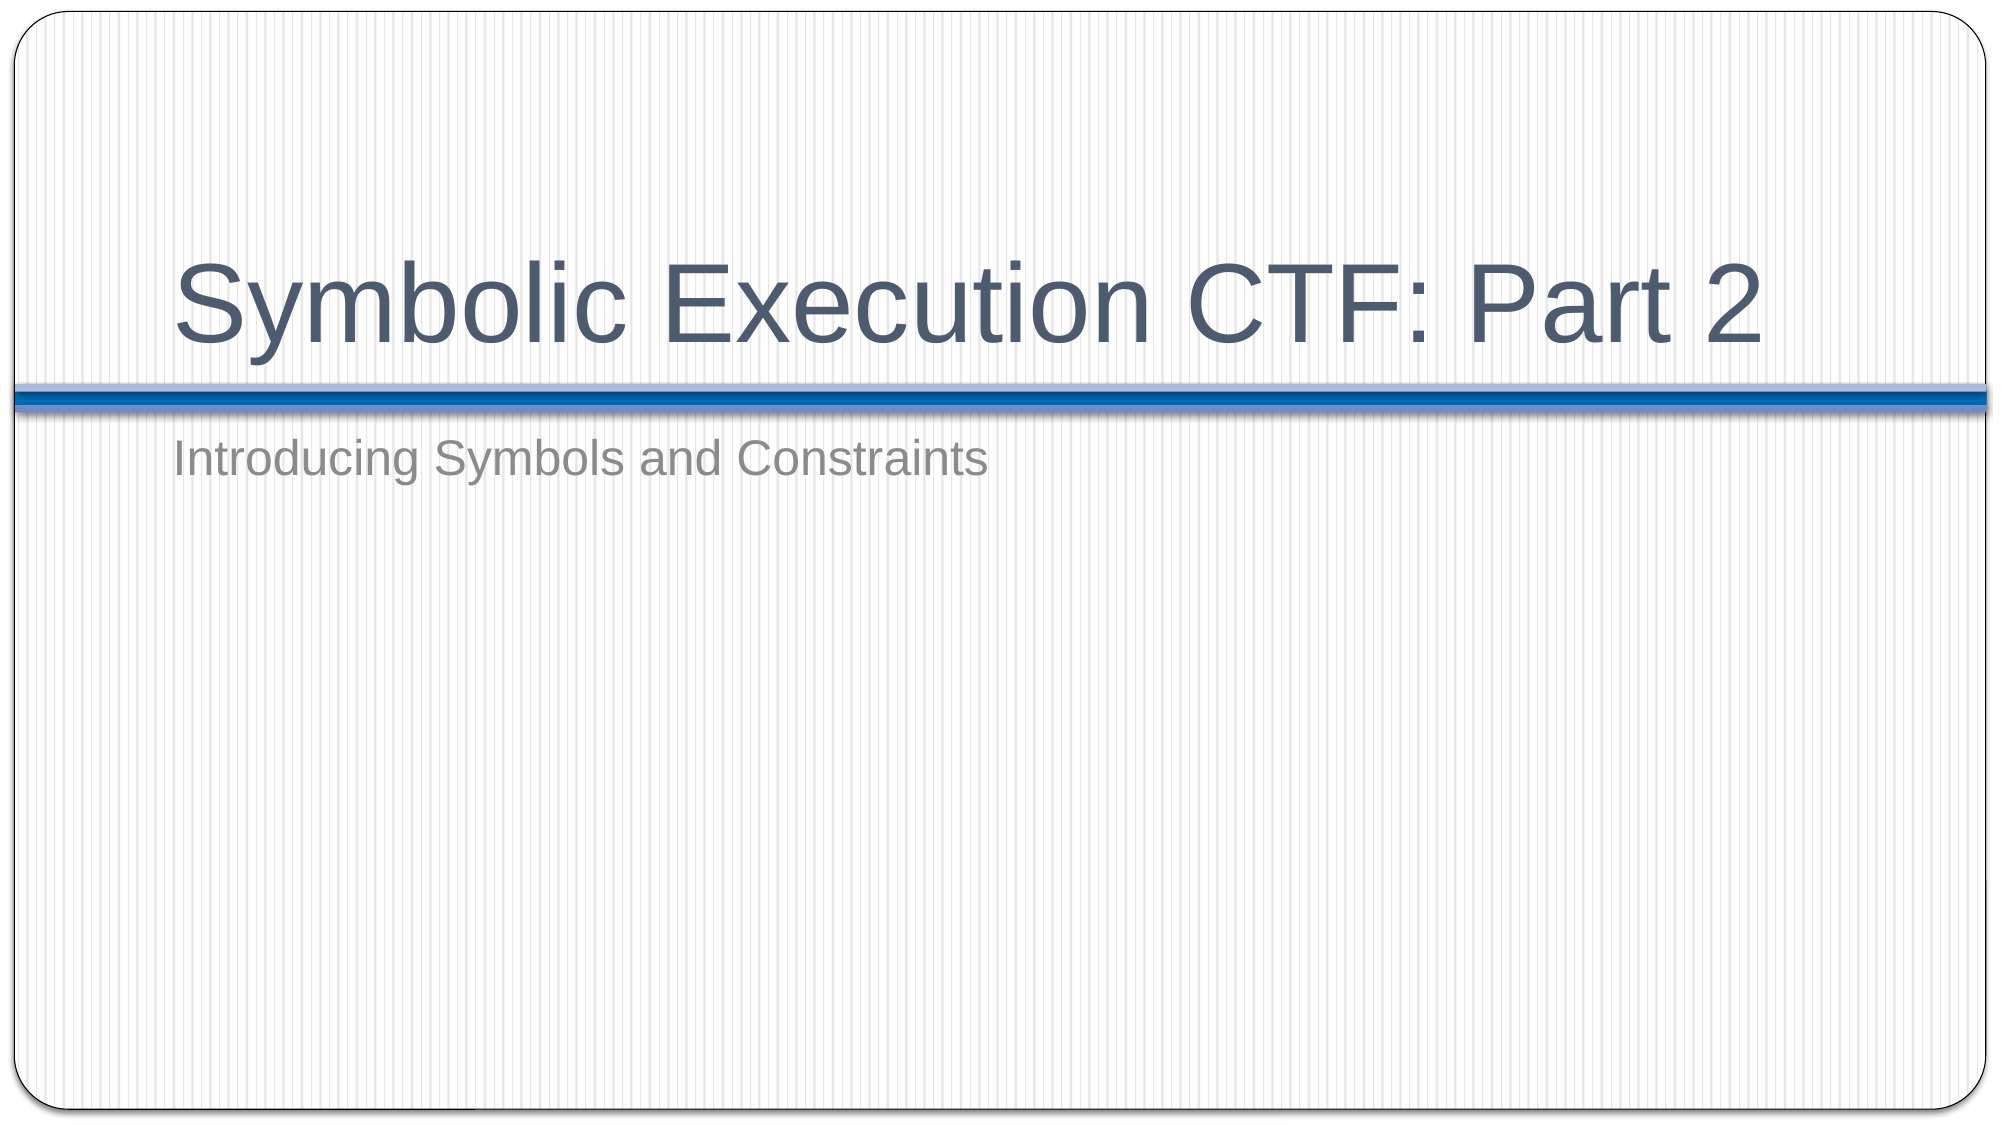

# Symbolic Execution CTF: Part 2
Introducing Symbols and Constraints